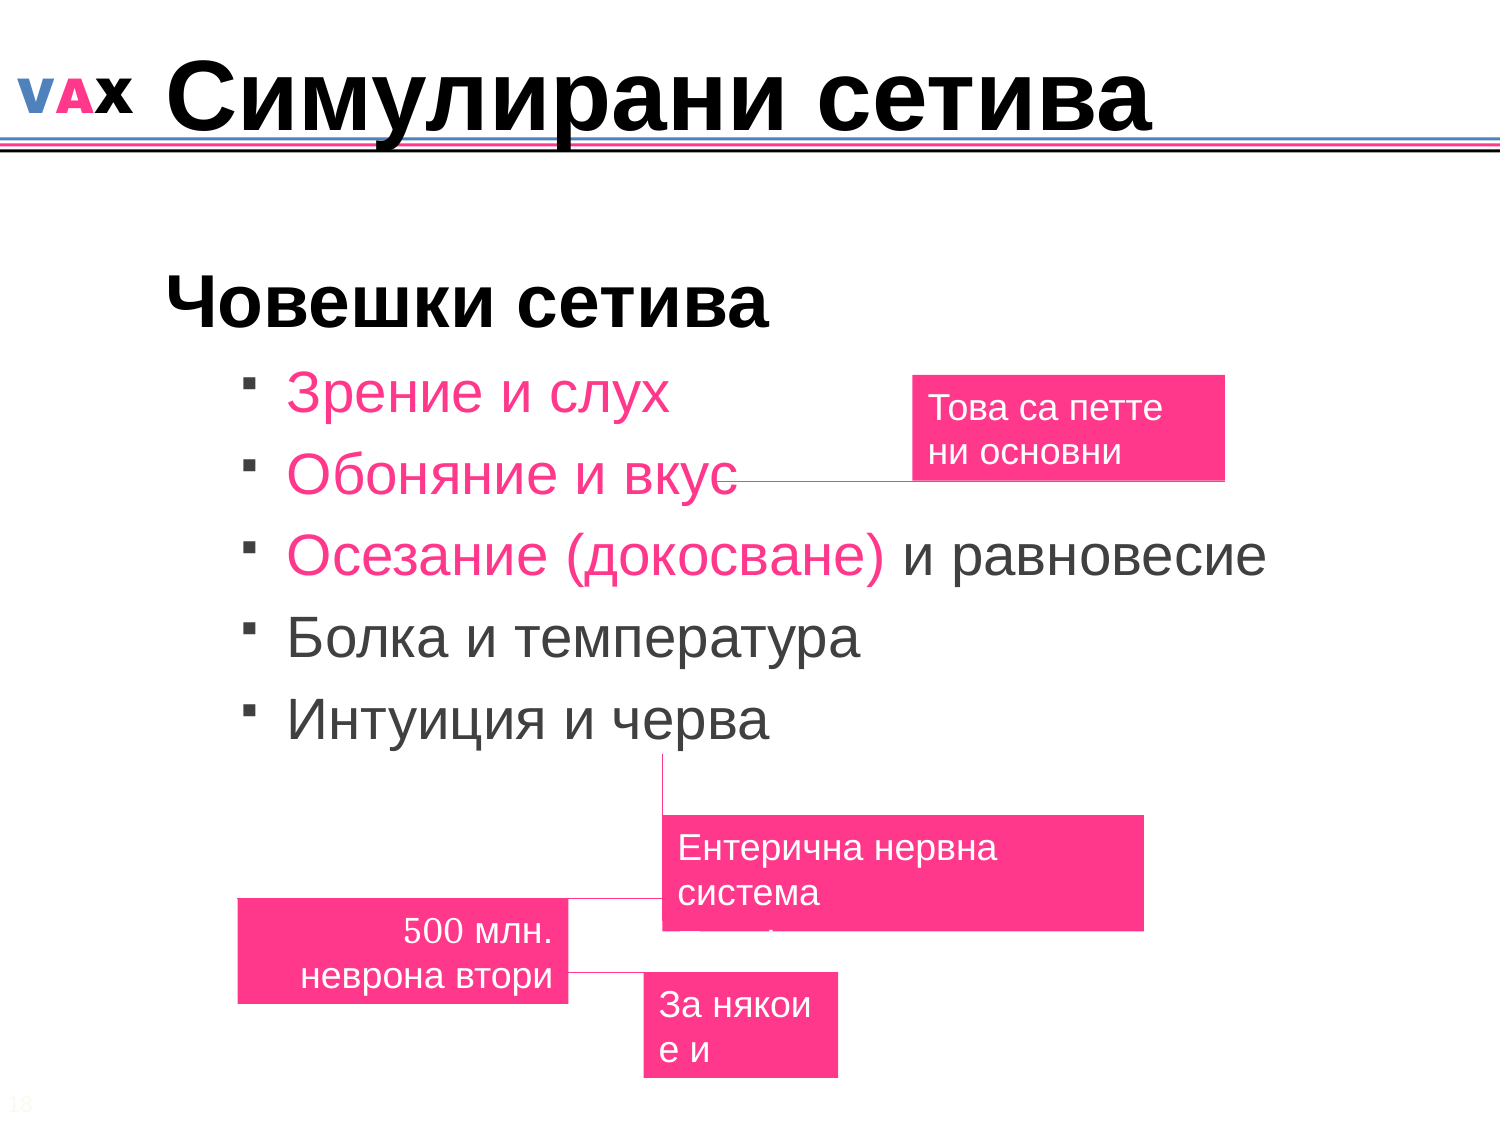

# Симулирани сетива
Човешки сетива
Зрение и слух
Обоняние и вкус
Осезание (докосване) и равновесие
Болка и температура
Интуиция и черва
Това са петте ни основни сетива
Ентерична нервна система
Enteric nervous system
500 млн. неврона втори мозък
За някои е и първи